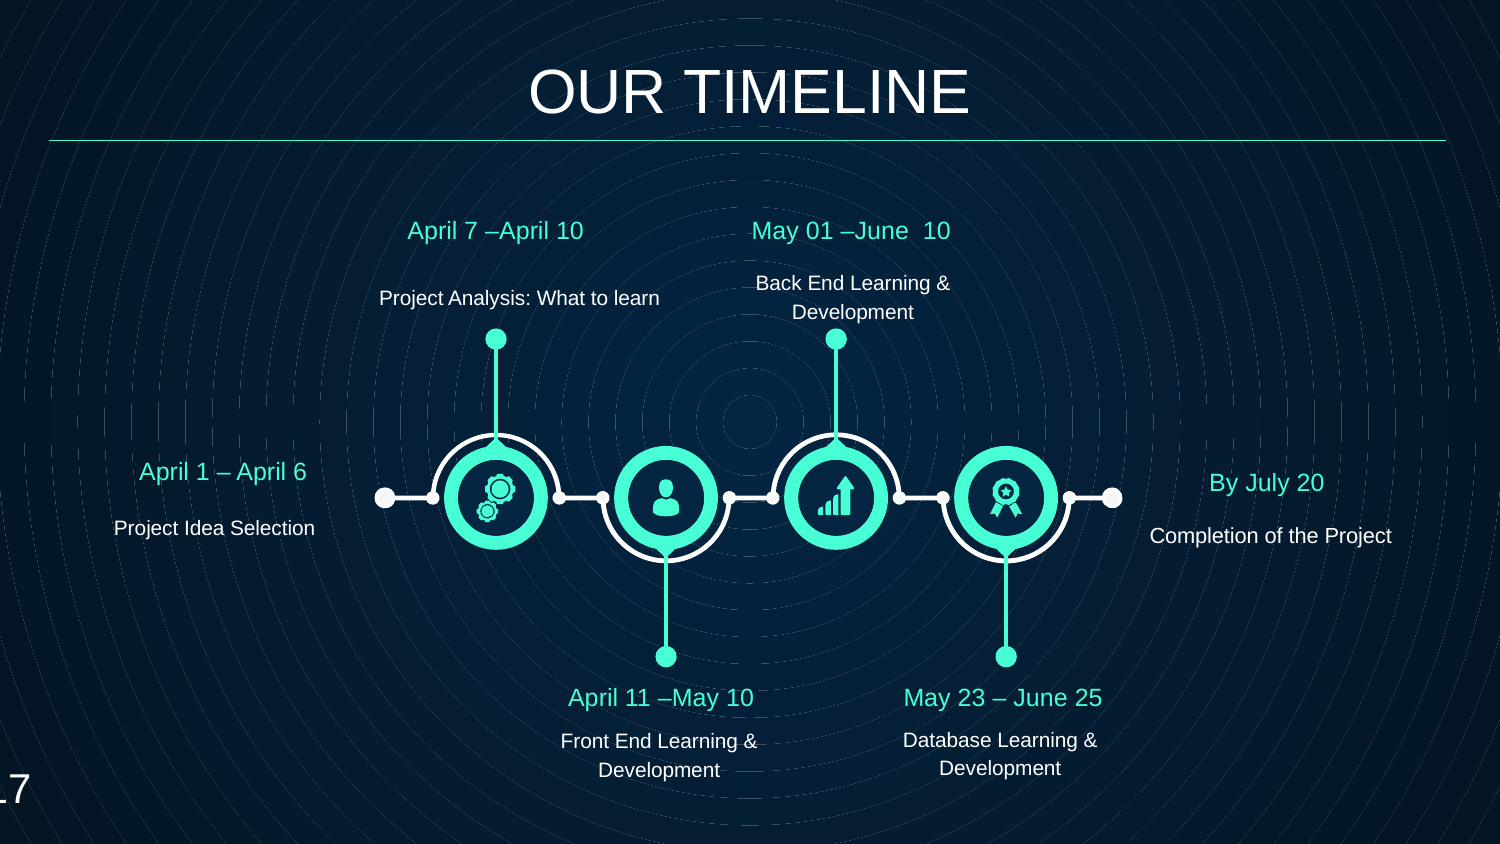

# OUR TIMELINE
April 7 –April 10
May 01 –June  10
Back End Learning & Development
Project Analysis: What to learn

April 1 – April 6

By July 20

Project Idea Selection
Completion of the Project

May 23 – June 25
April 11 –May 10
Database Learning & Development
Front End Learning & Development
17